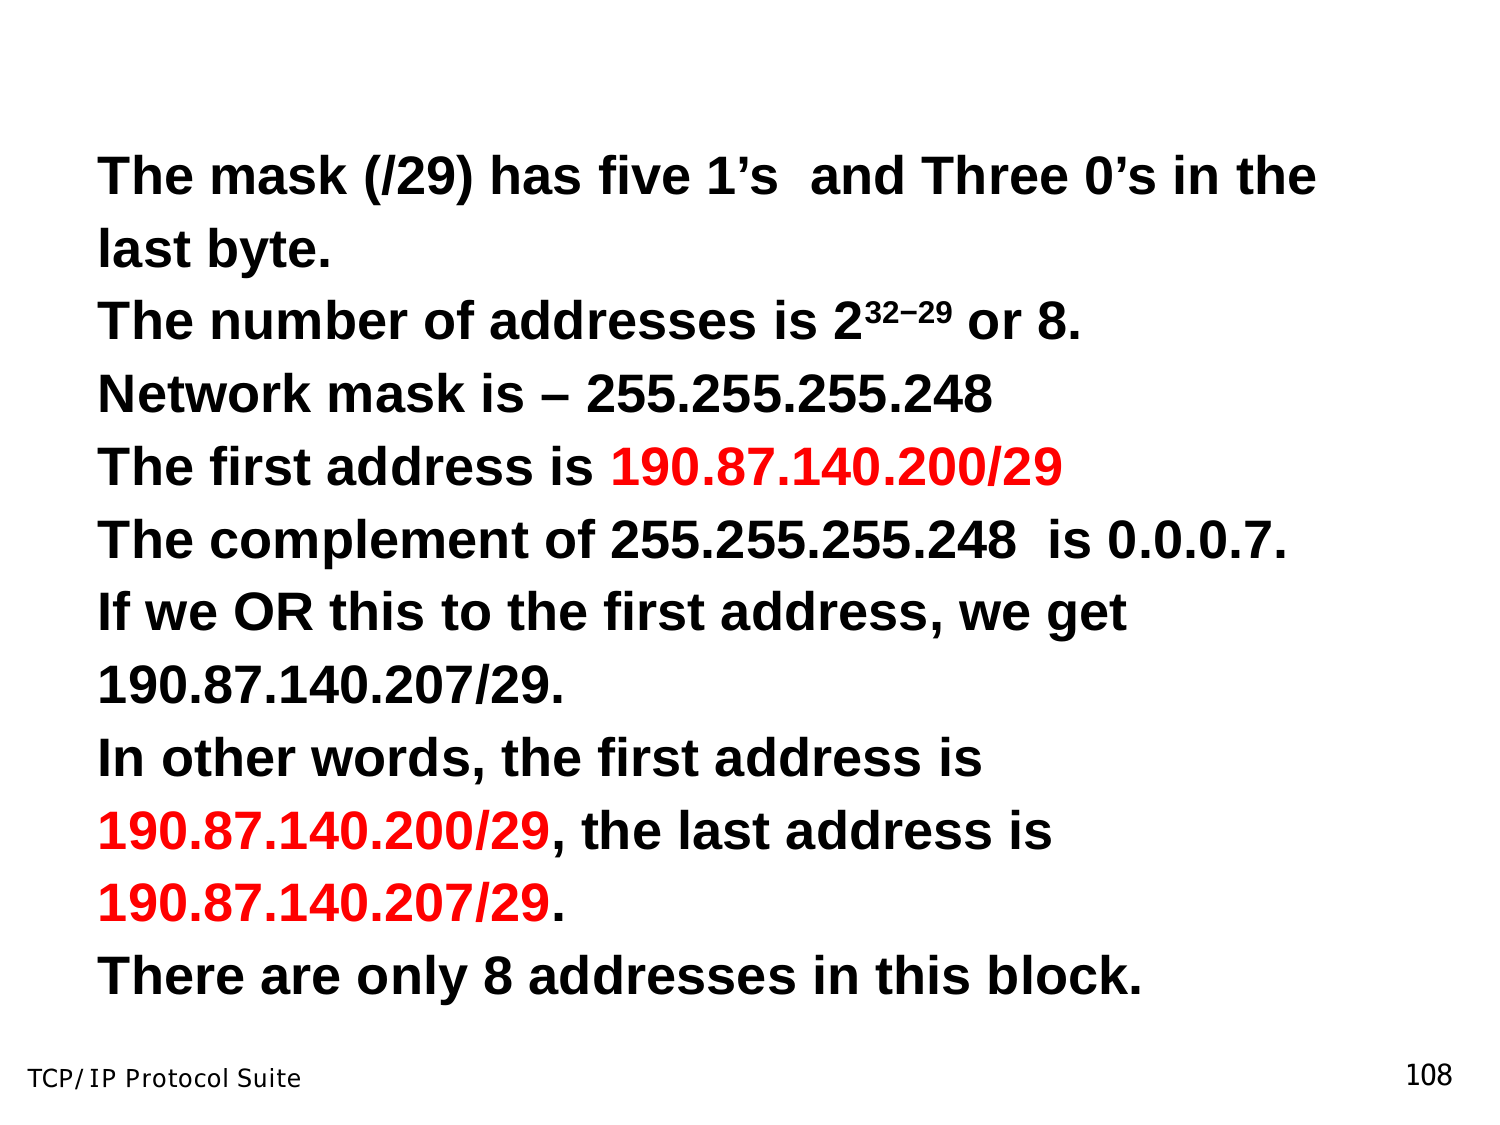

The mask (/29) has five 1’s  and Three 0’s in the last byte.
The number of addresses is 232−29 or 8.
Network mask is – 255.255.255.248
The first address is 190.87.140.200/29
The complement of 255.255.255.248  is 0.0.0.7.
If we OR this to the first address, we get 190.87.140.207/29.
In other words, the first address is 190.87.140.200/29, the last address is 190.87.140.207/29.
There are only 8 addresses in this block.
108
TCP/IP Protocol Suite